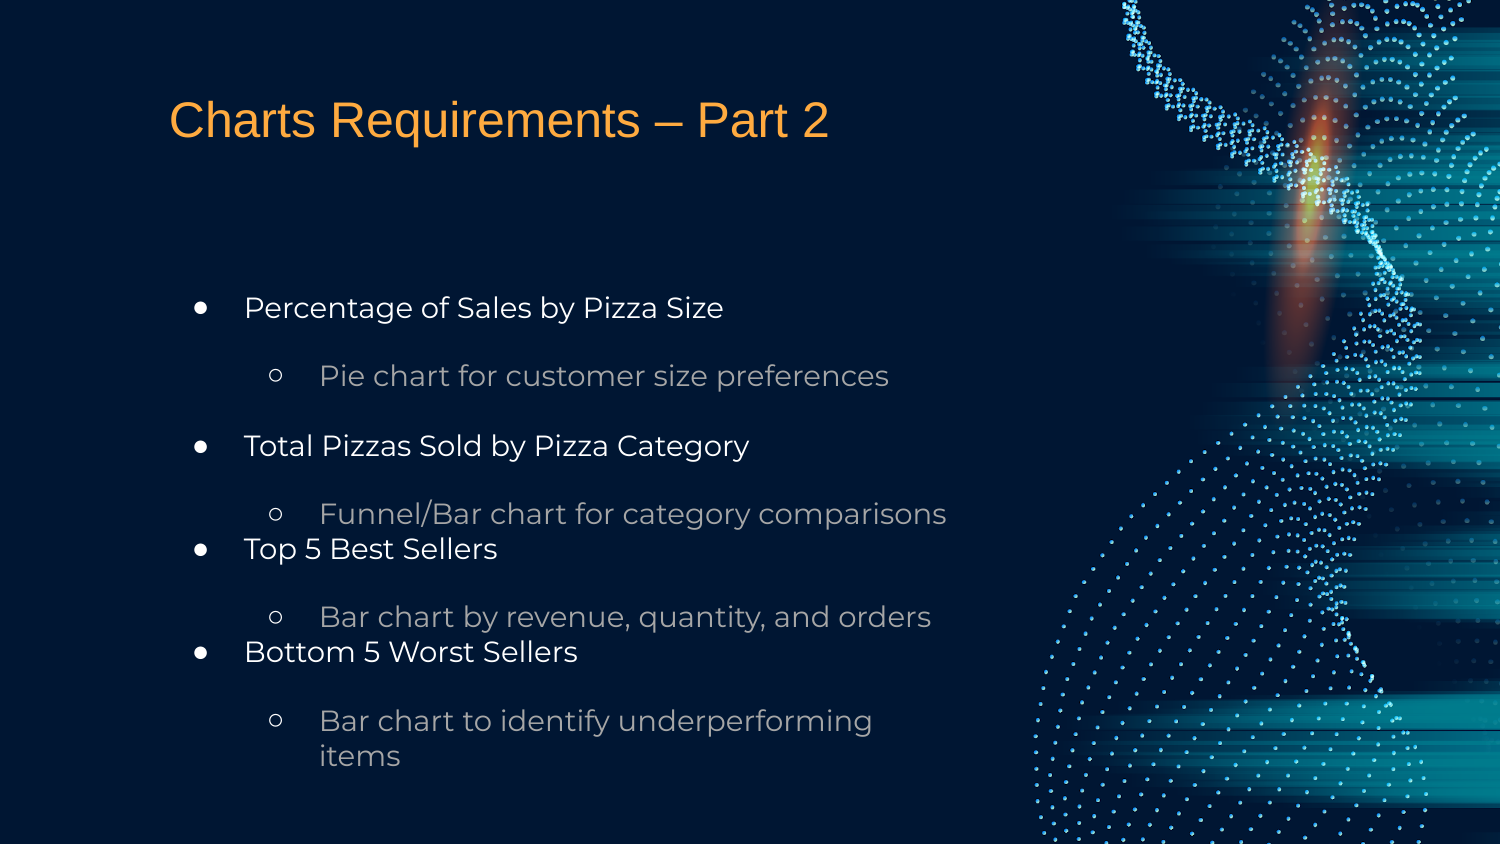

# Charts Requirements – Part 2

Percentage of Sales by Pizza Size
Pie chart for customer size preferences

Total Pizzas Sold by Pizza Category
Funnel/Bar chart for category comparisons
Top 5 Best Sellers
Bar chart by revenue, quantity, and orders
Bottom 5 Worst Sellers
Bar chart to identify underperforming items